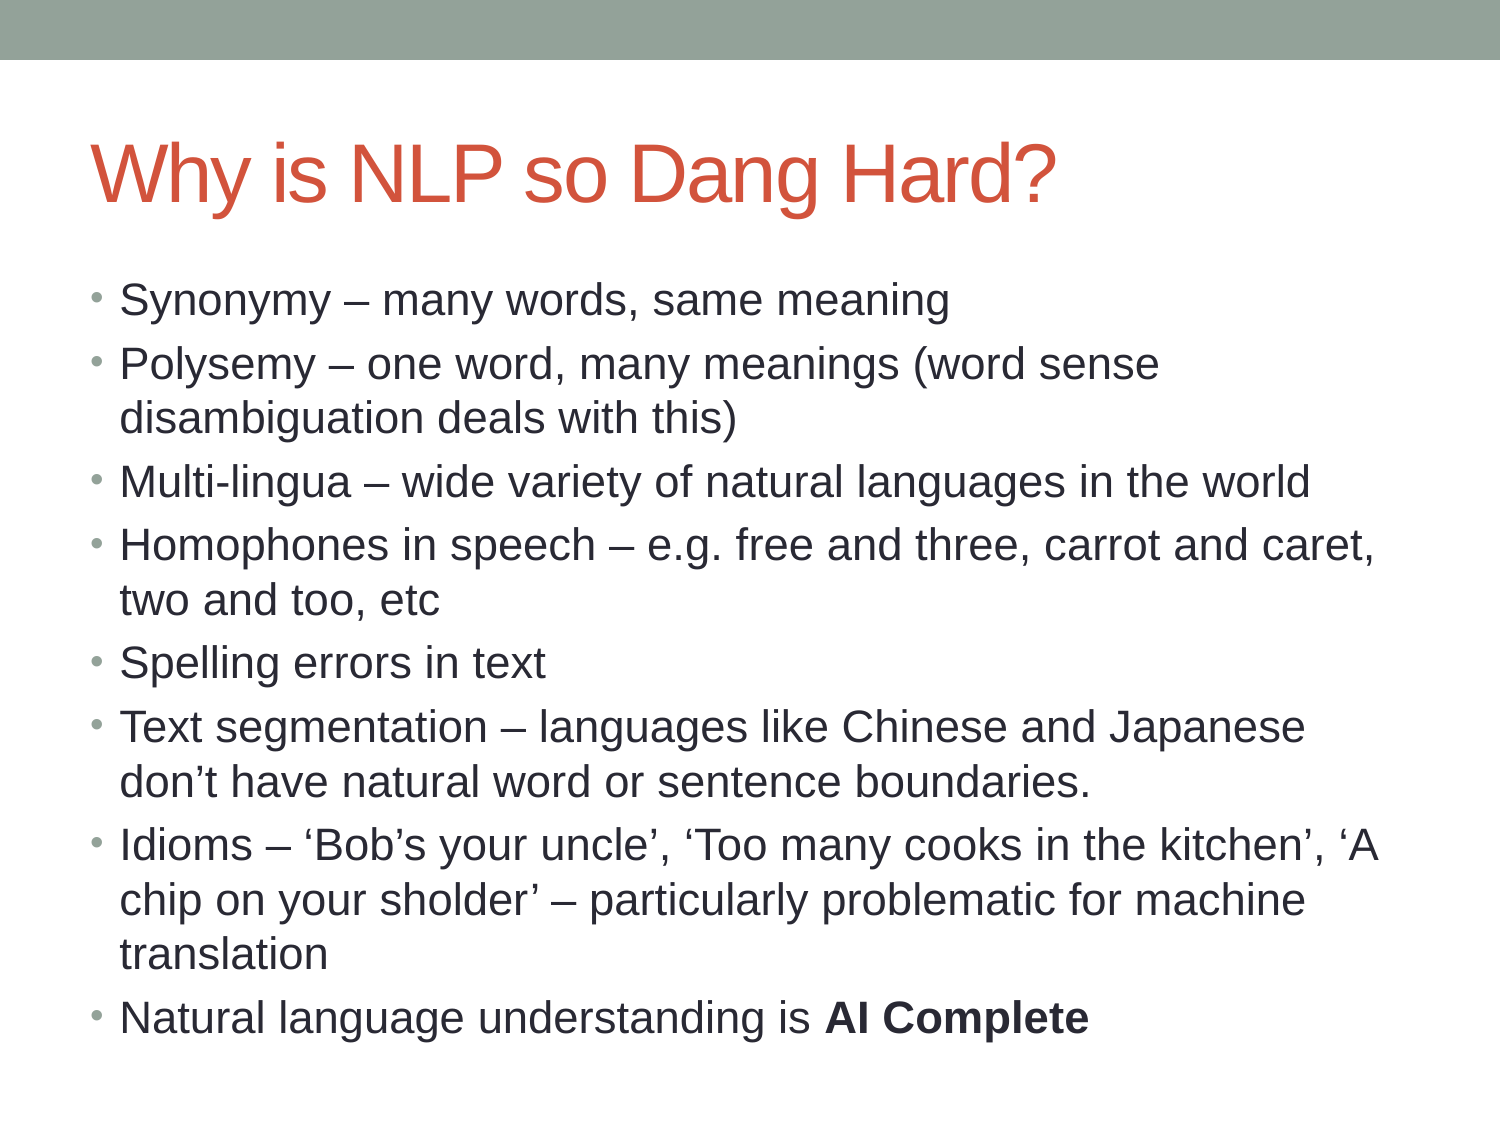

# Why is NLP so Dang Hard?
Synonymy – many words, same meaning
Polysemy – one word, many meanings (word sense disambiguation deals with this)
Multi-lingua – wide variety of natural languages in the world
Homophones in speech – e.g. free and three, carrot and caret, two and too, etc
Spelling errors in text
Text segmentation – languages like Chinese and Japanese don’t have natural word or sentence boundaries.
Idioms – ‘Bob’s your uncle’, ‘Too many cooks in the kitchen’, ‘A chip on your sholder’ – particularly problematic for machine translation
Natural language understanding is AI Complete